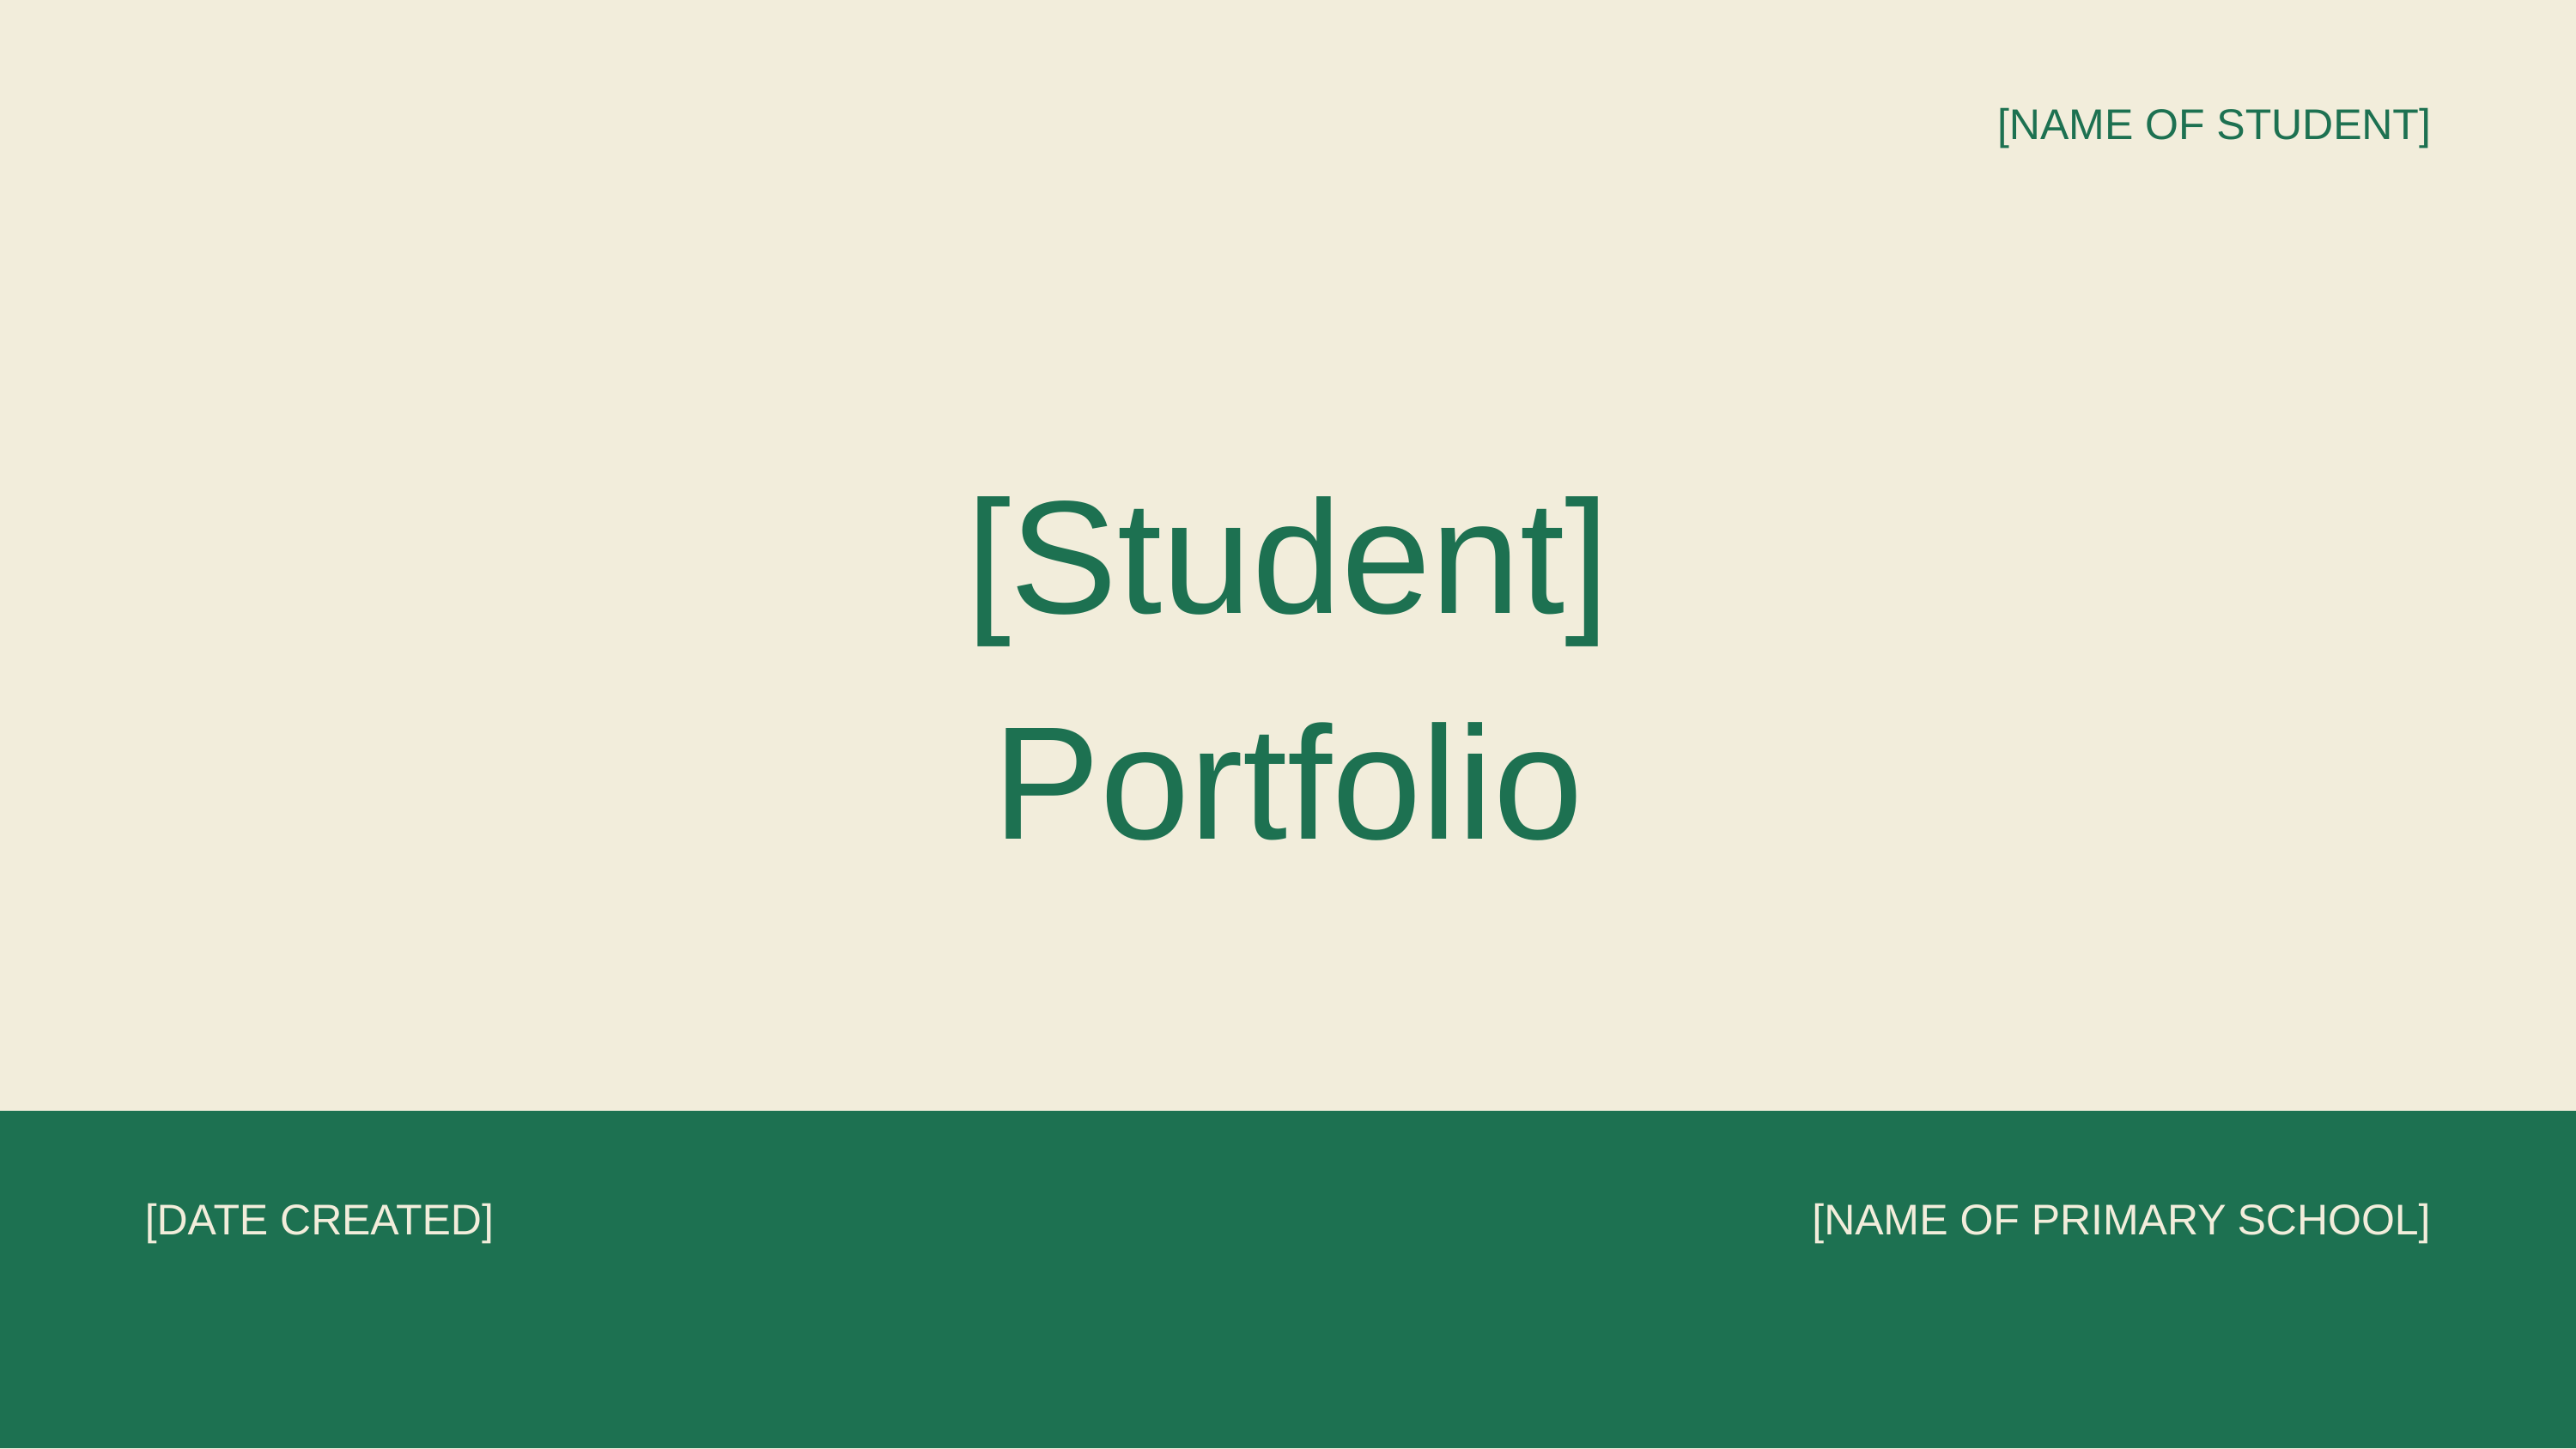

[NAME OF STUDENT]
[Student]
Portfolio

[DATE CREATED]
[NAME OF PRIMARY SCHOOL]